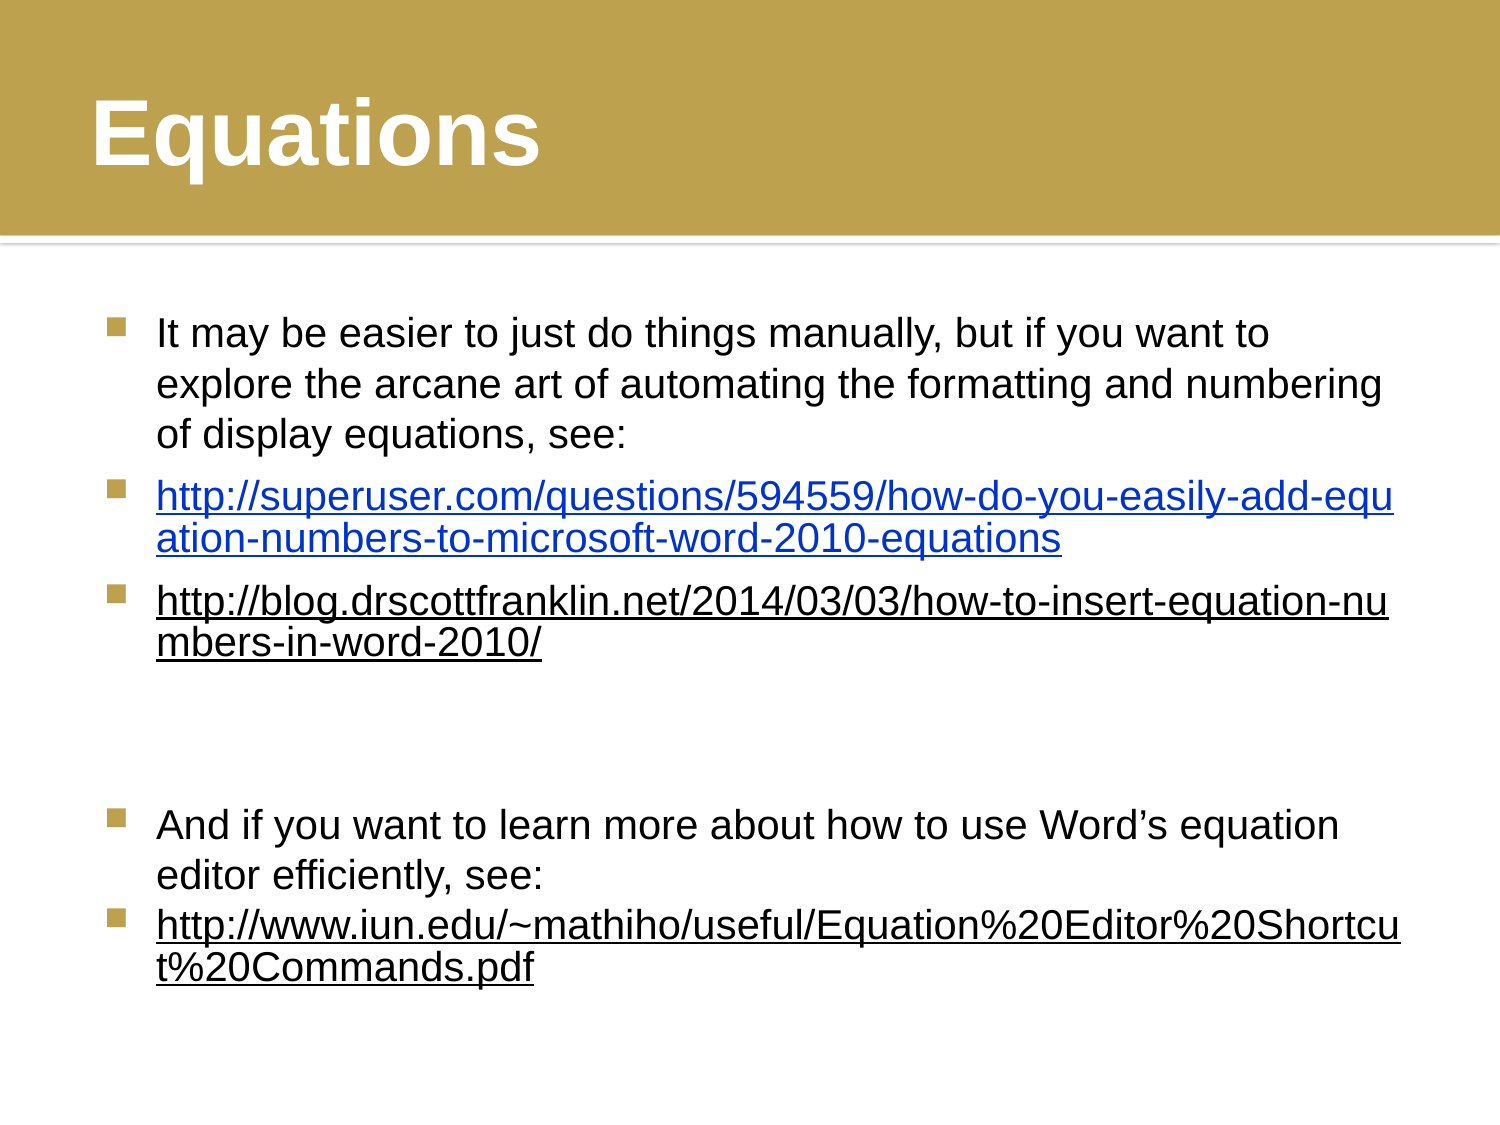

# Equations
It may be easier to just do things manually, but if you want to explore the arcane art of automating the formatting and numbering of display equations, see:
http://superuser.com/questions/594559/how-do-you-easily-add-equation-numbers-to-microsoft-word-2010-equations
http://blog.drscottfranklin.net/2014/03/03/how-to-insert-equation-numbers-in-word-2010/

And if you want to learn more about how to use Word’s equation editor efficiently, see:
http://www.iun.edu/~mathiho/useful/Equation%20Editor%20Shortcut%20Commands.pdf